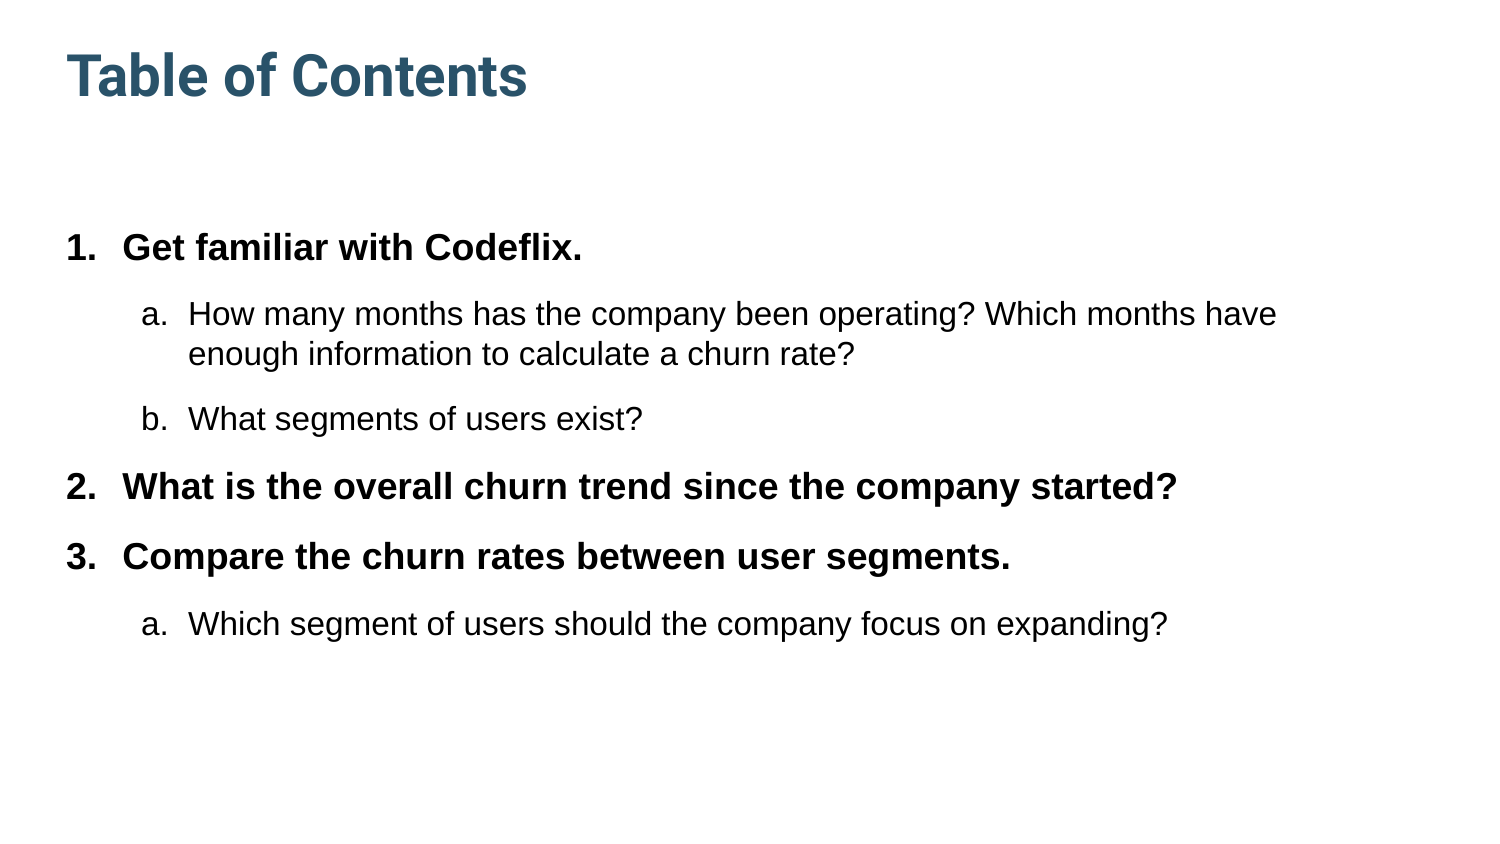

# Table of Contents
Get familiar with Codeflix.
How many months has the company been operating? Which months have enough information to calculate a churn rate?
What segments of users exist?
What is the overall churn trend since the company started?
Compare the churn rates between user segments.
Which segment of users should the company focus on expanding?